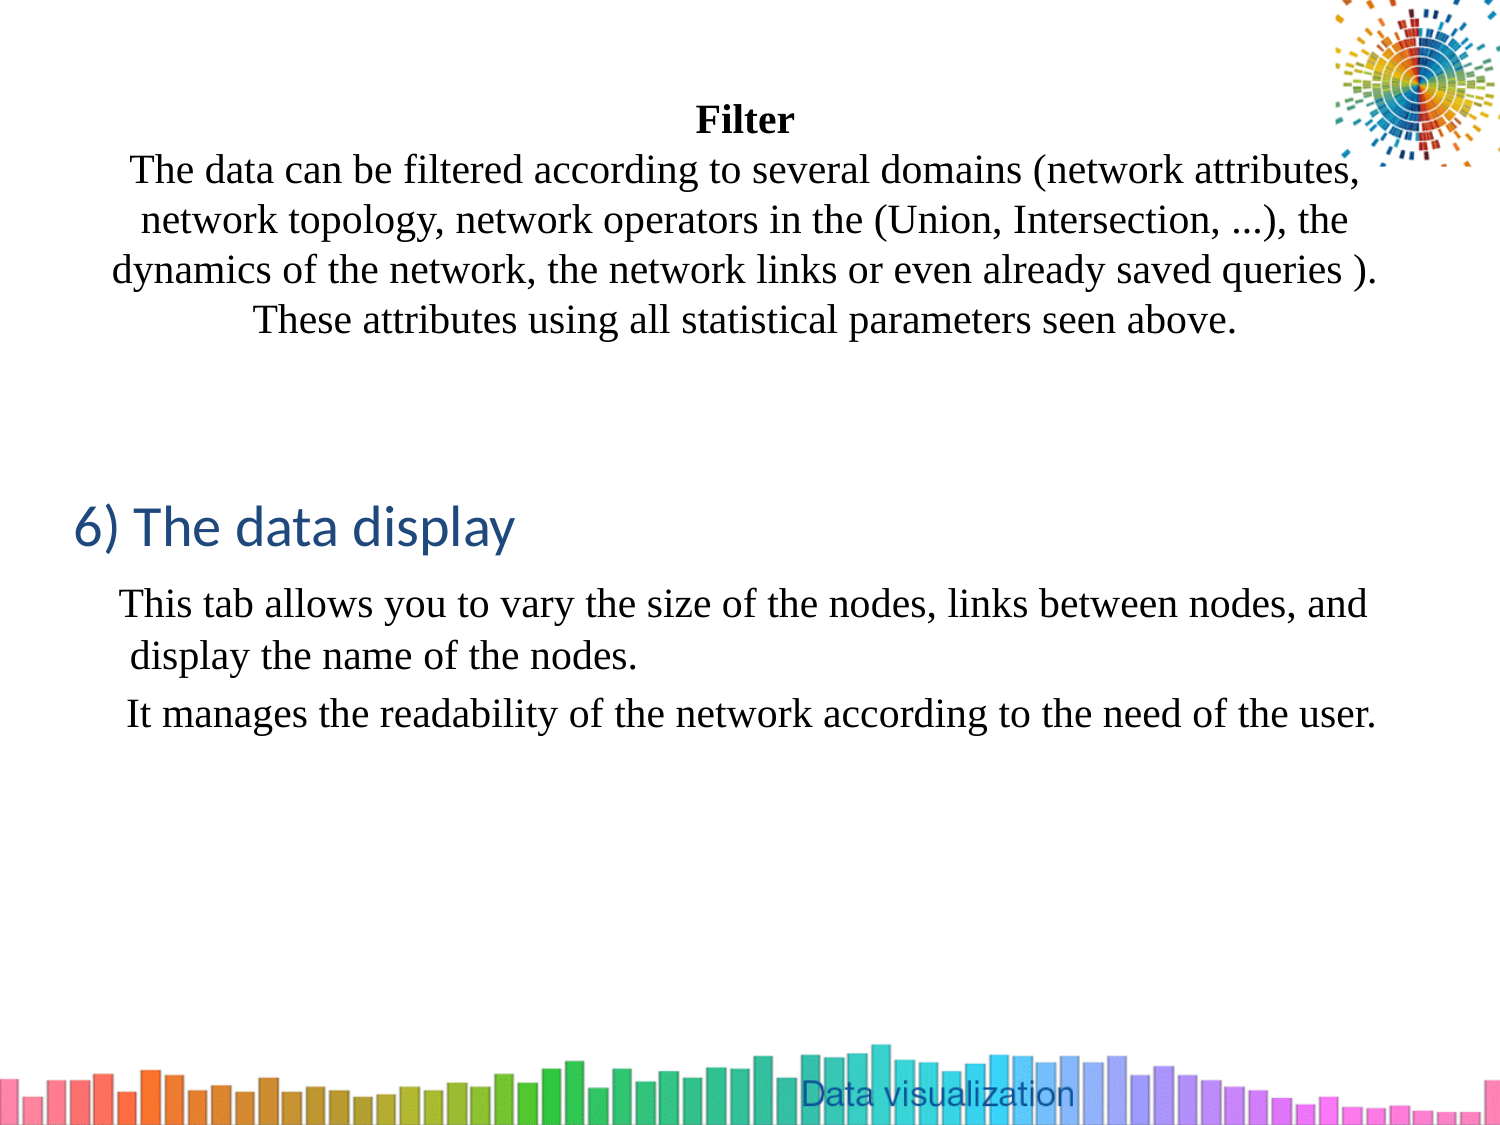

# Filter The data can be filtered according to several domains (network attributes, network topology, network operators in the (Union, Intersection, ...), the dynamics of the network, the network links or even already saved queries ). These attributes using all statistical parameters seen above.
6) The data display
    This tab allows you to vary the size of the nodes, links between nodes, and display the name of the nodes.
     It manages the readability of the network according to the need of the user.